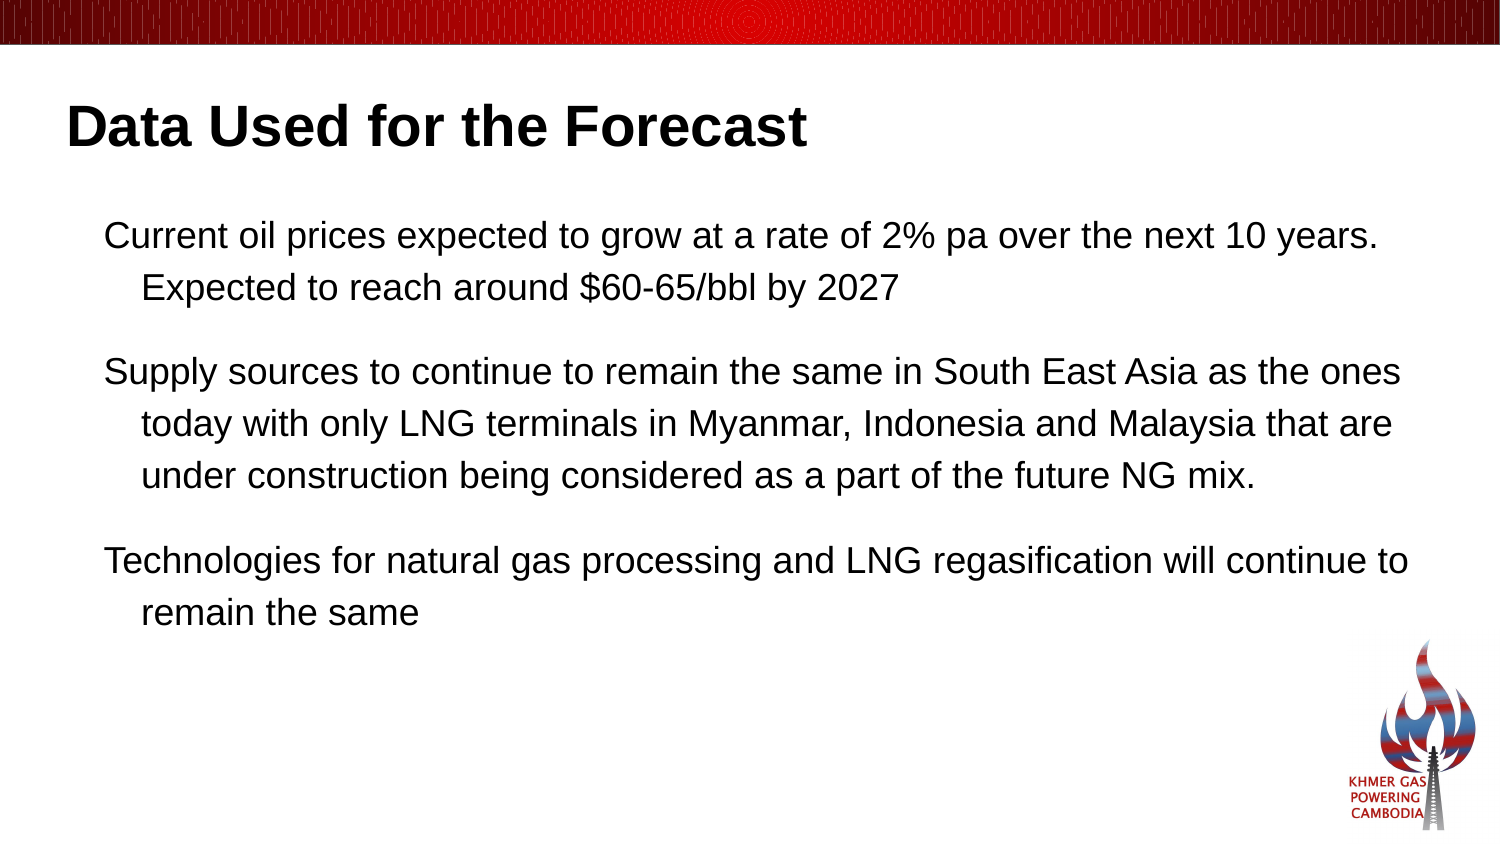

# Data Used for the Forecast
Current oil prices expected to grow at a rate of 2% pa over the next 10 years. Expected to reach around $60-65/bbl by 2027
Supply sources to continue to remain the same in South East Asia as the ones today with only LNG terminals in Myanmar, Indonesia and Malaysia that are under construction being considered as a part of the future NG mix.
Technologies for natural gas processing and LNG regasification will continue to remain the same